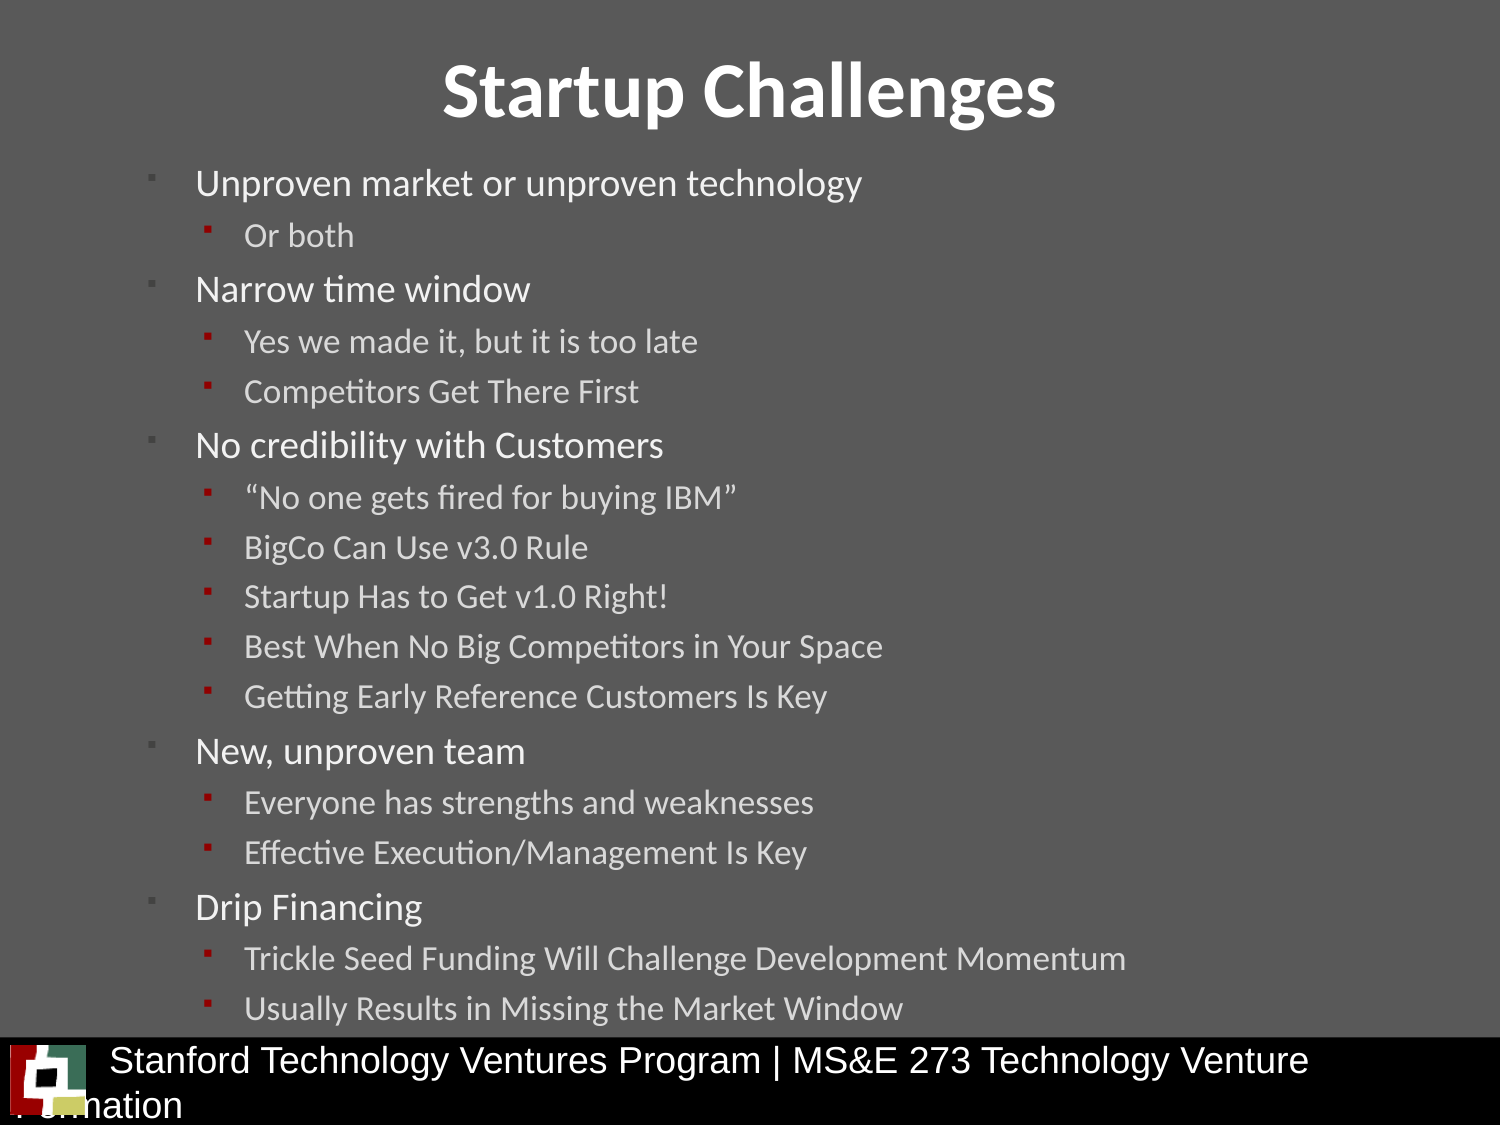

# Startup Challenges
Unproven market or unproven technology
Or both
Narrow time window
Yes we made it, but it is too late
Competitors Get There First
No credibility with Customers
“No one gets fired for buying IBM”
BigCo Can Use v3.0 Rule
Startup Has to Get v1.0 Right!
Best When No Big Competitors in Your Space
Getting Early Reference Customers Is Key
New, unproven team
Everyone has strengths and weaknesses
Effective Execution/Management Is Key
Drip Financing
Trickle Seed Funding Will Challenge Development Momentum
Usually Results in Missing the Market Window